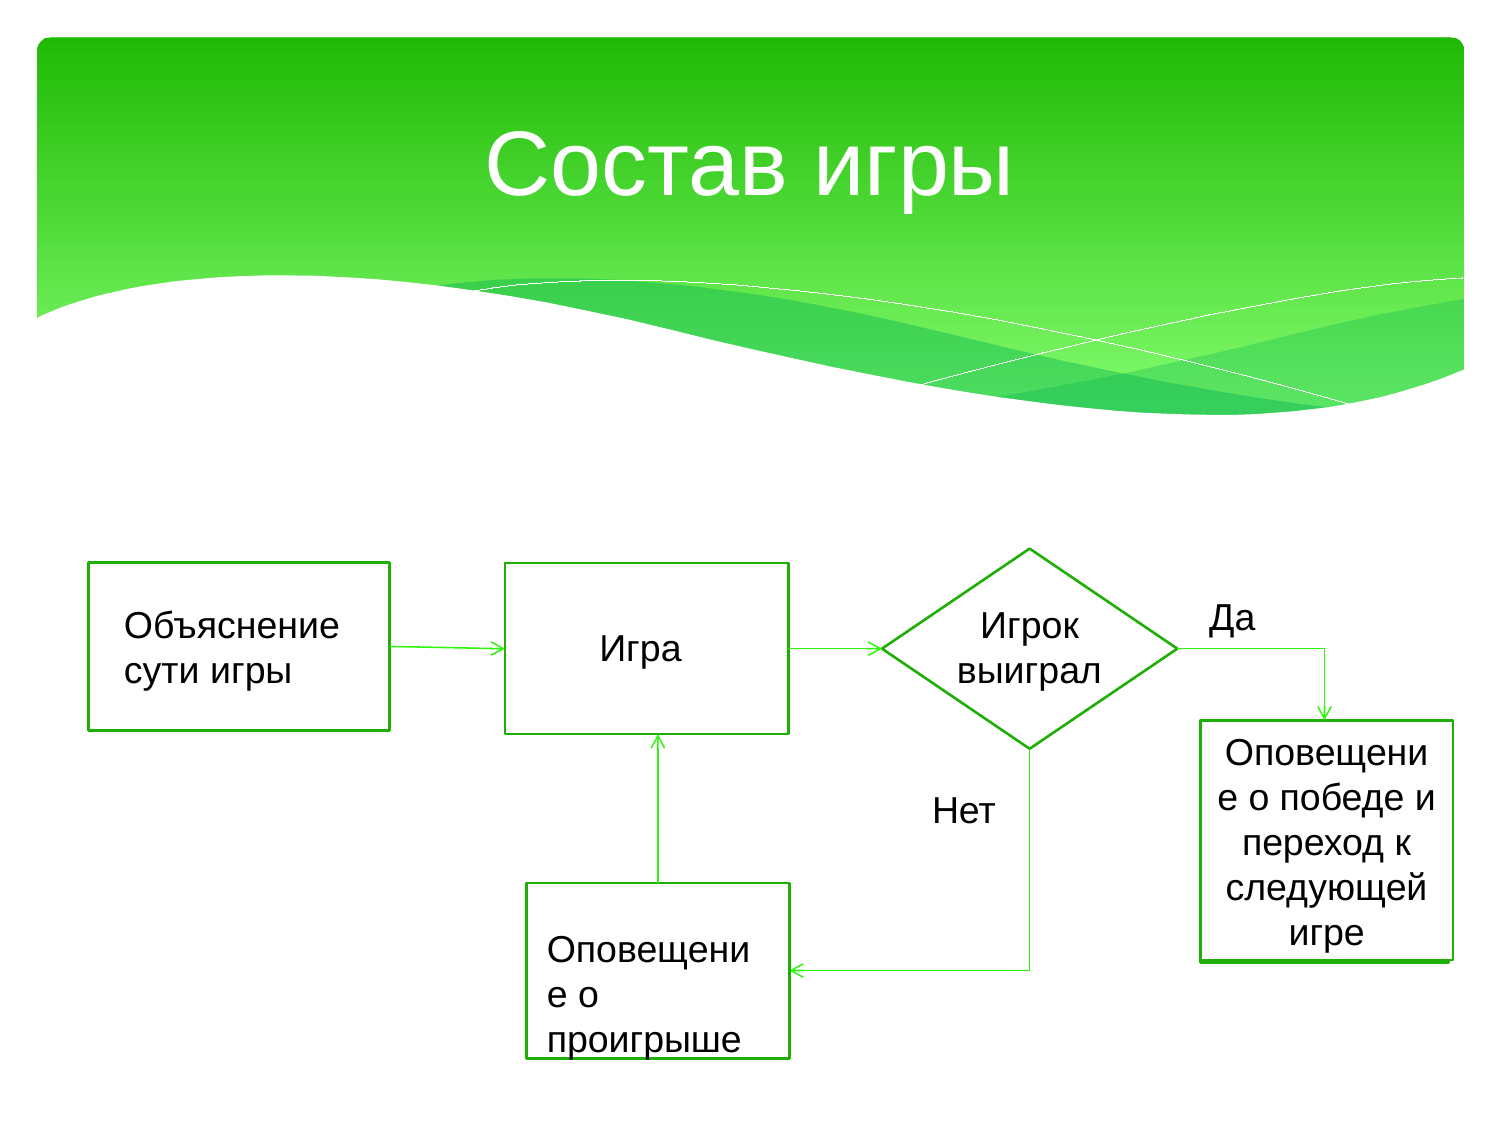

# Состав игры

Да
Объяснение сути игры
Игрок выиграл
Игра

Оповещение о победе и переход к следующей игре
Нет

Оповещение о проигрыше